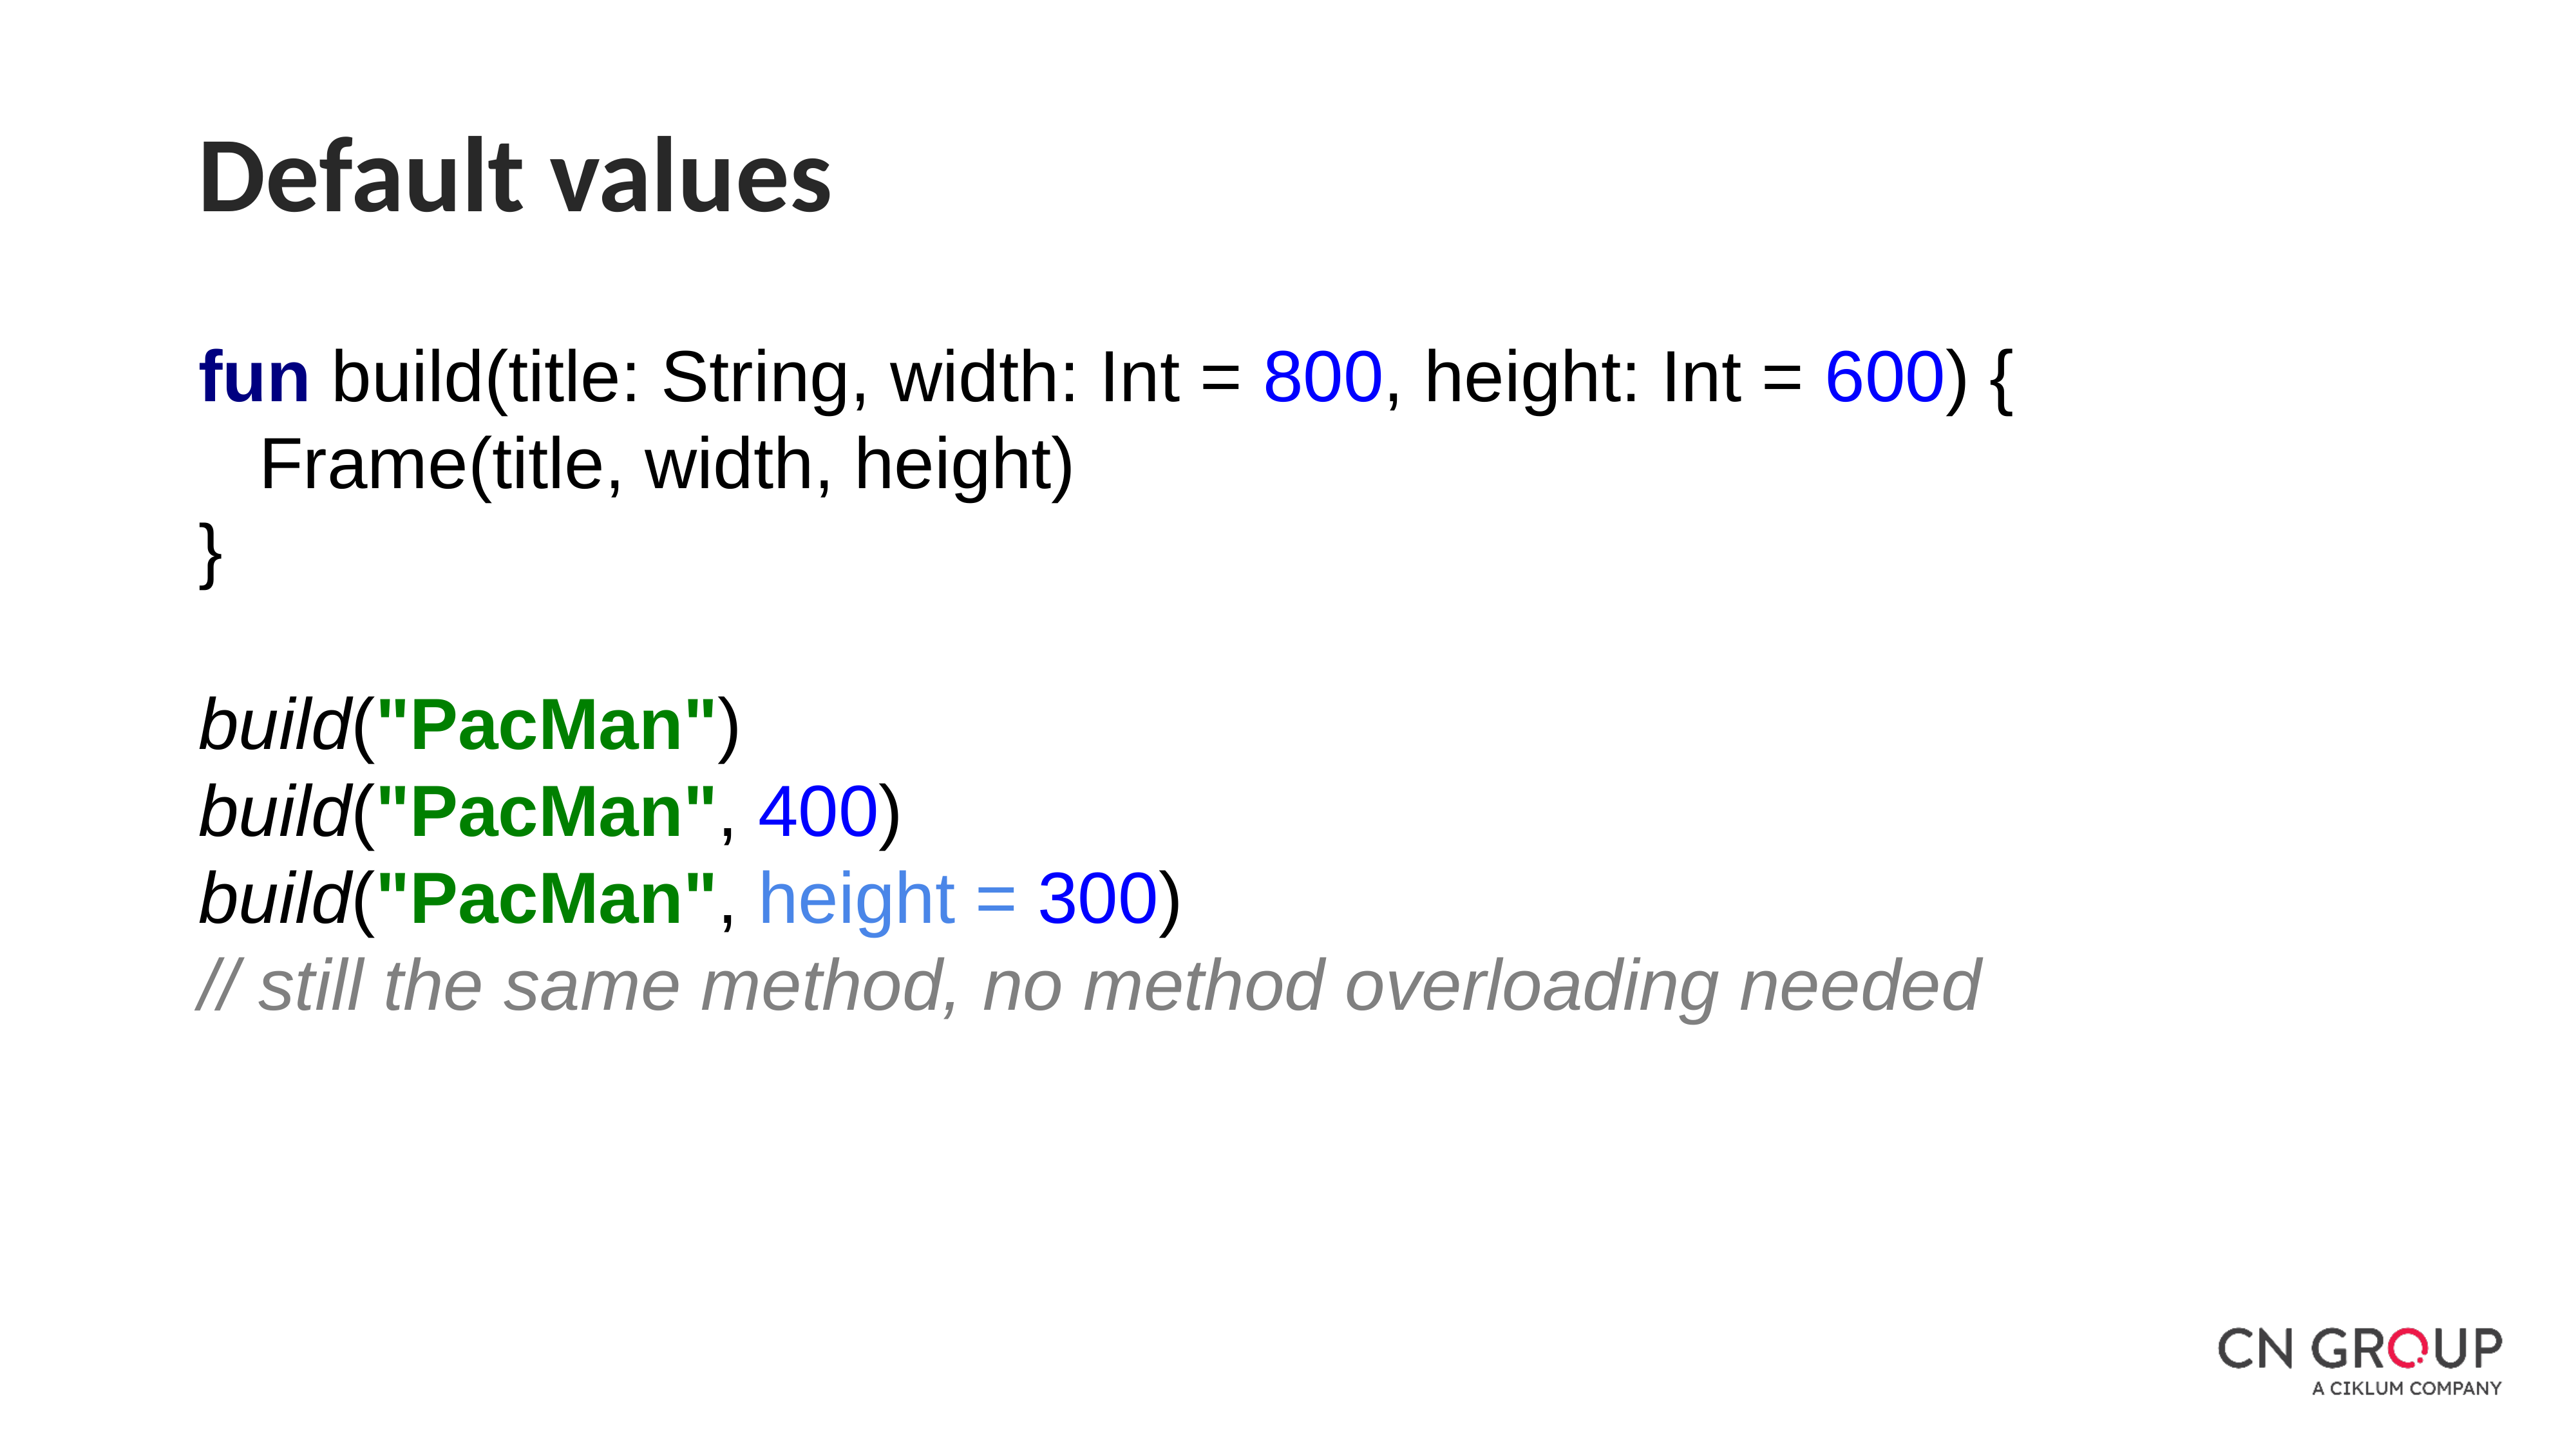

Default values
fun build(title: String, width: Int = 800, height: Int = 600) {
   Frame(title, width, height)
}
build("PacMan")
build("PacMan", 400)
build("PacMan", height = 300)
// still the same method, no method overloading needed